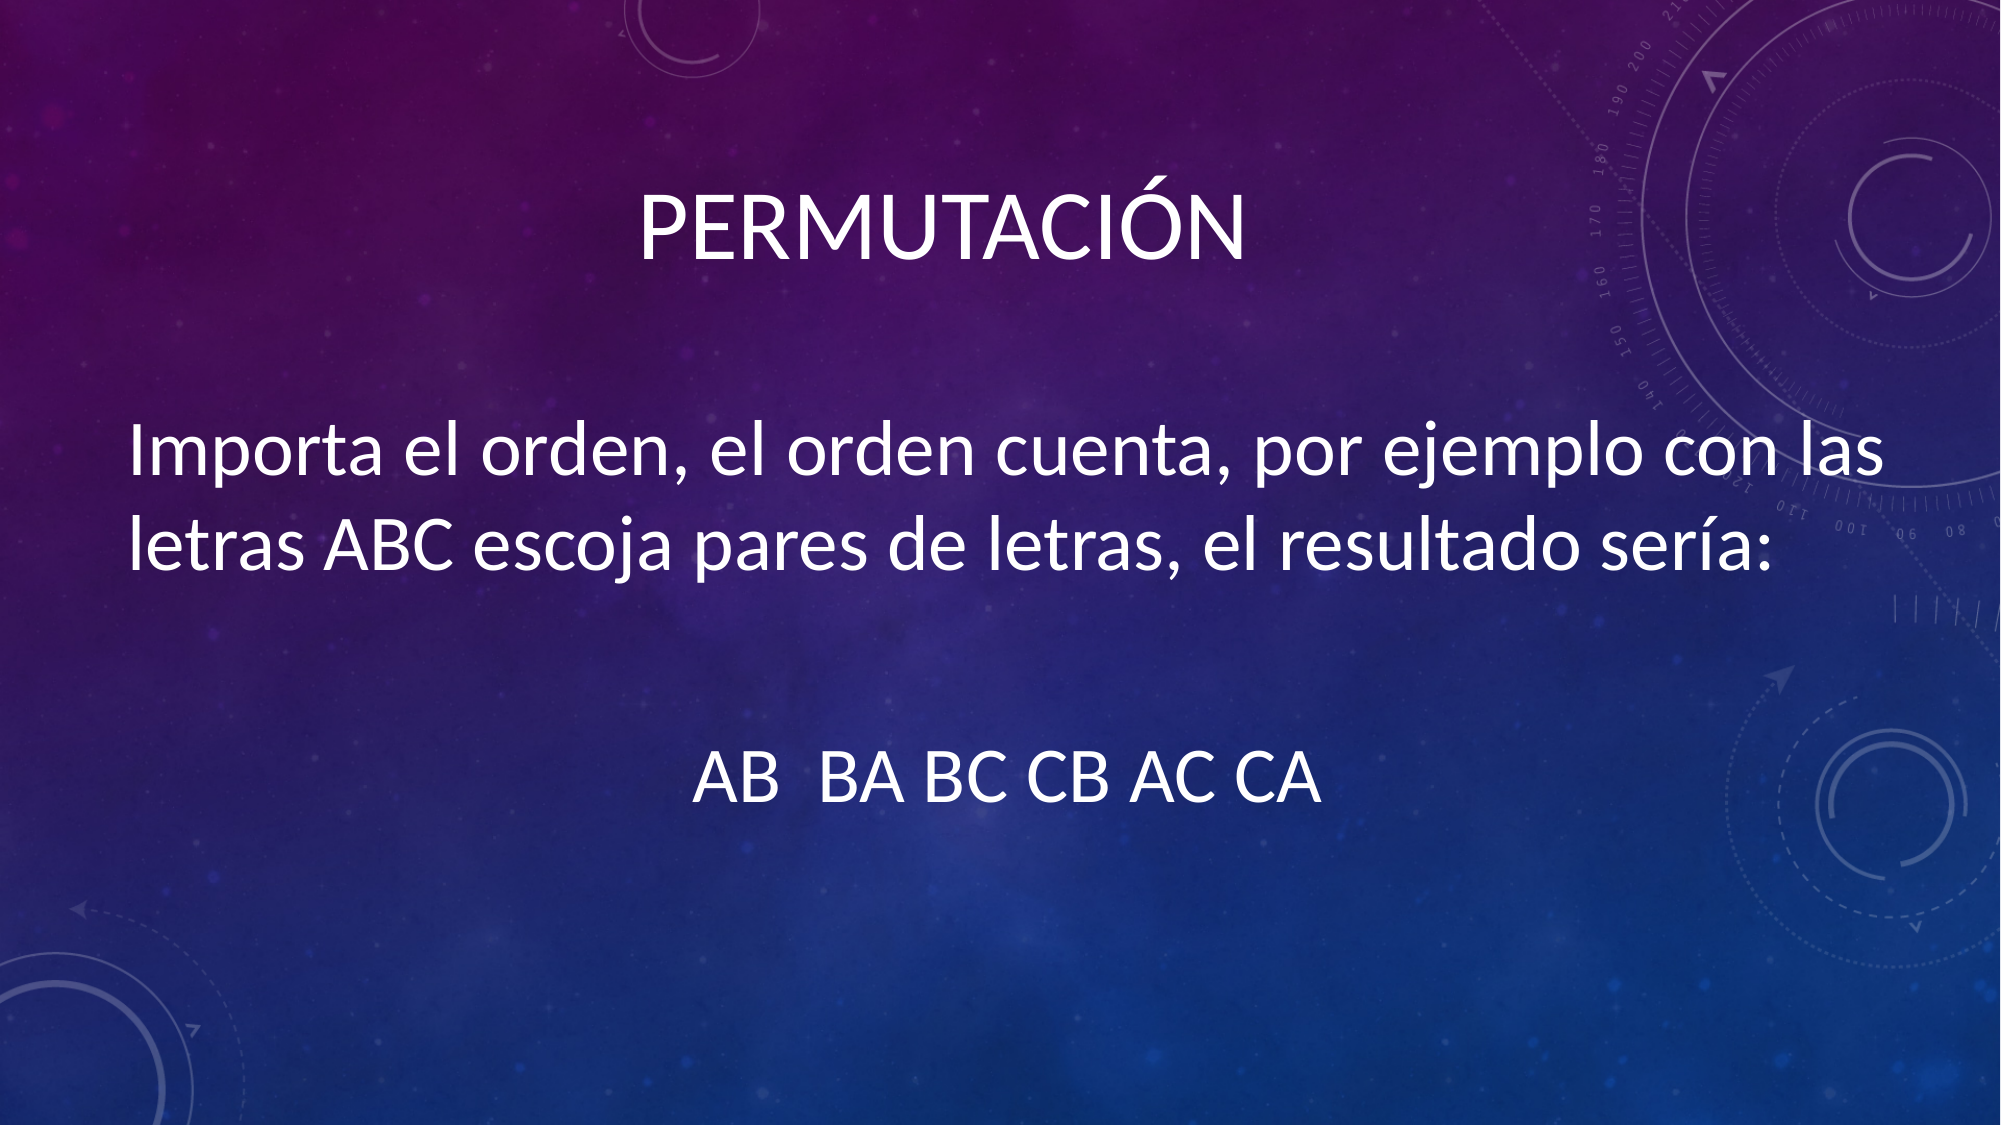

# Permutación
Importa el orden, el orden cuenta, por ejemplo con las letras ABC escoja pares de letras, el resultado sería:

AB  BA BC CB AC CA